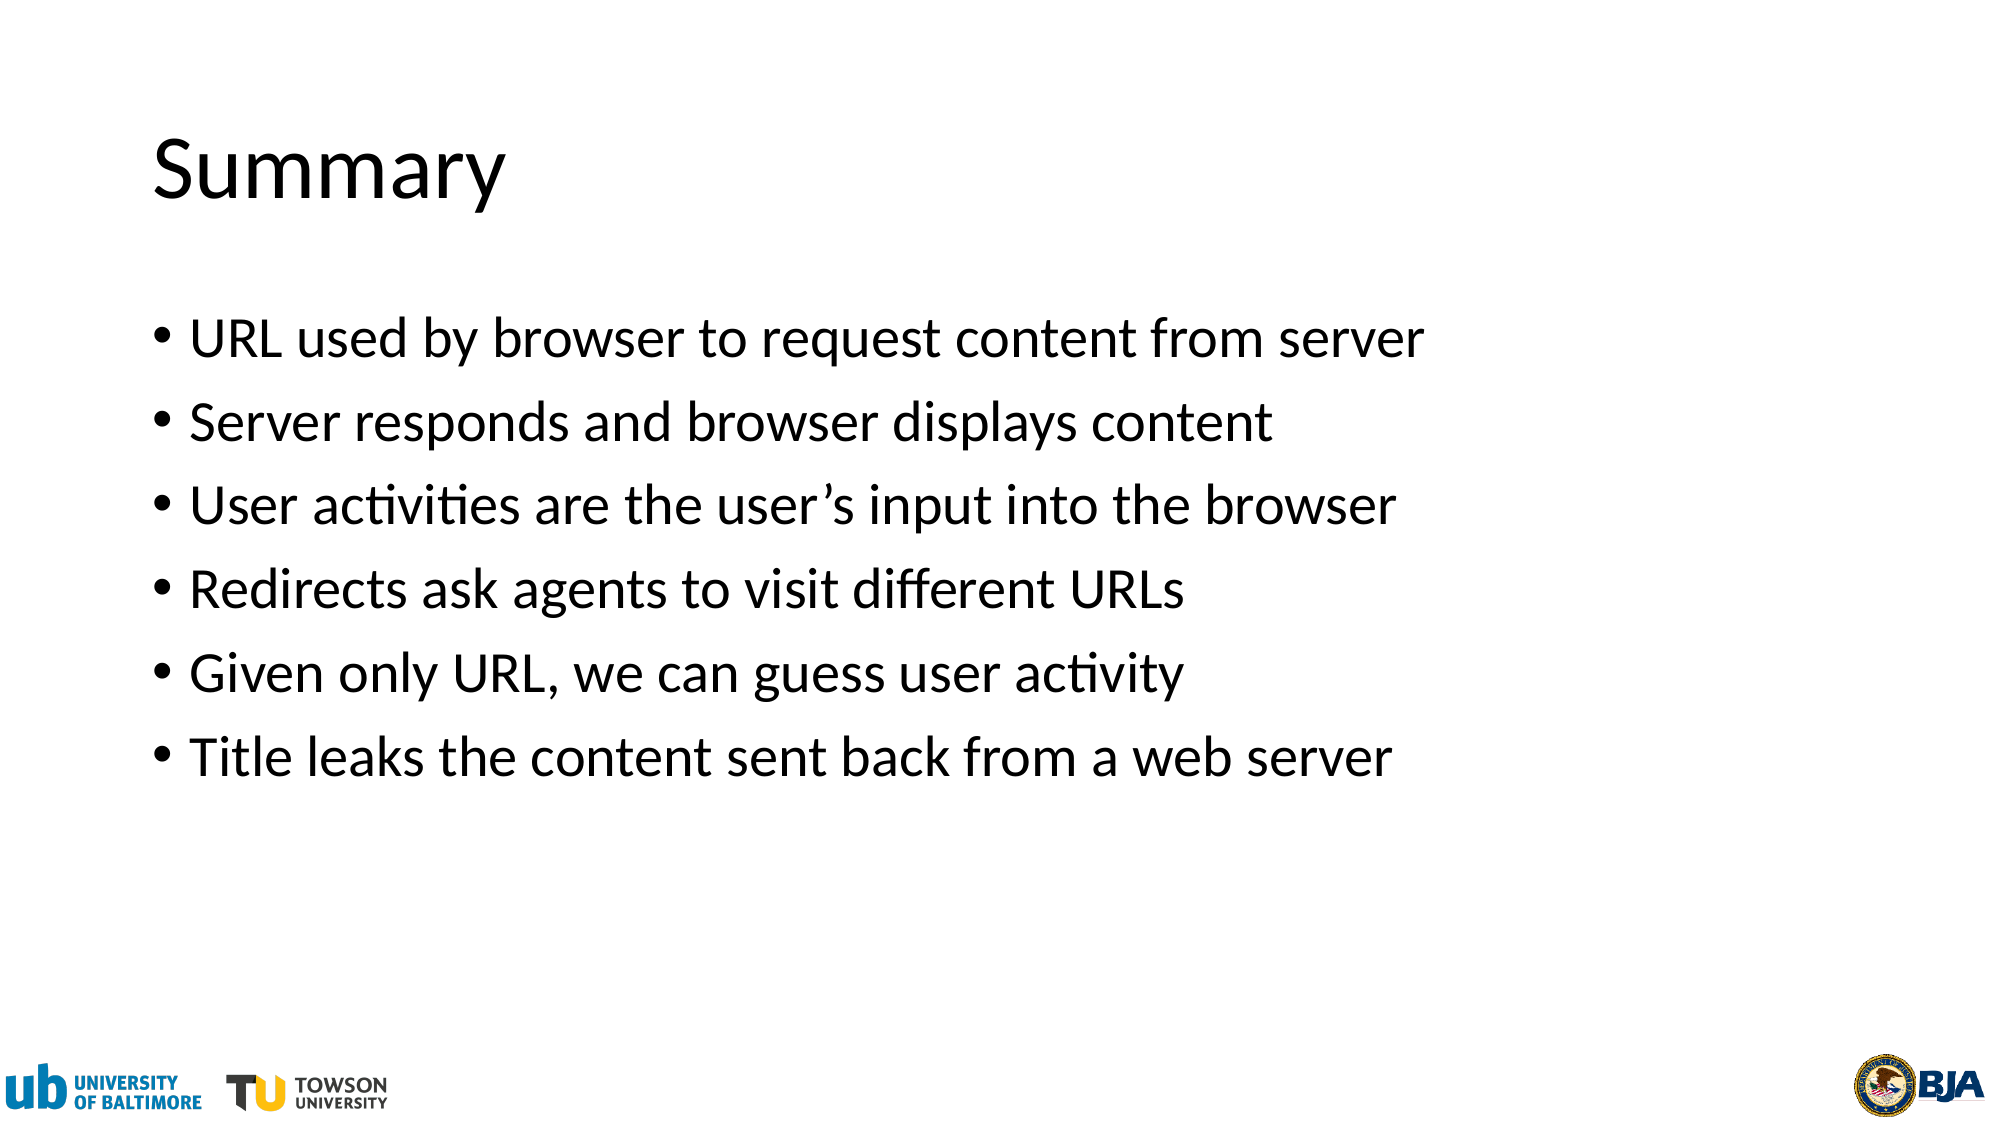

# Summary
URL used by browser to request content from server
Server responds and browser displays content
User activities are the user’s input into the browser
Redirects ask agents to visit different URLs
Given only URL, we can guess user activity
Title leaks the content sent back from a web server